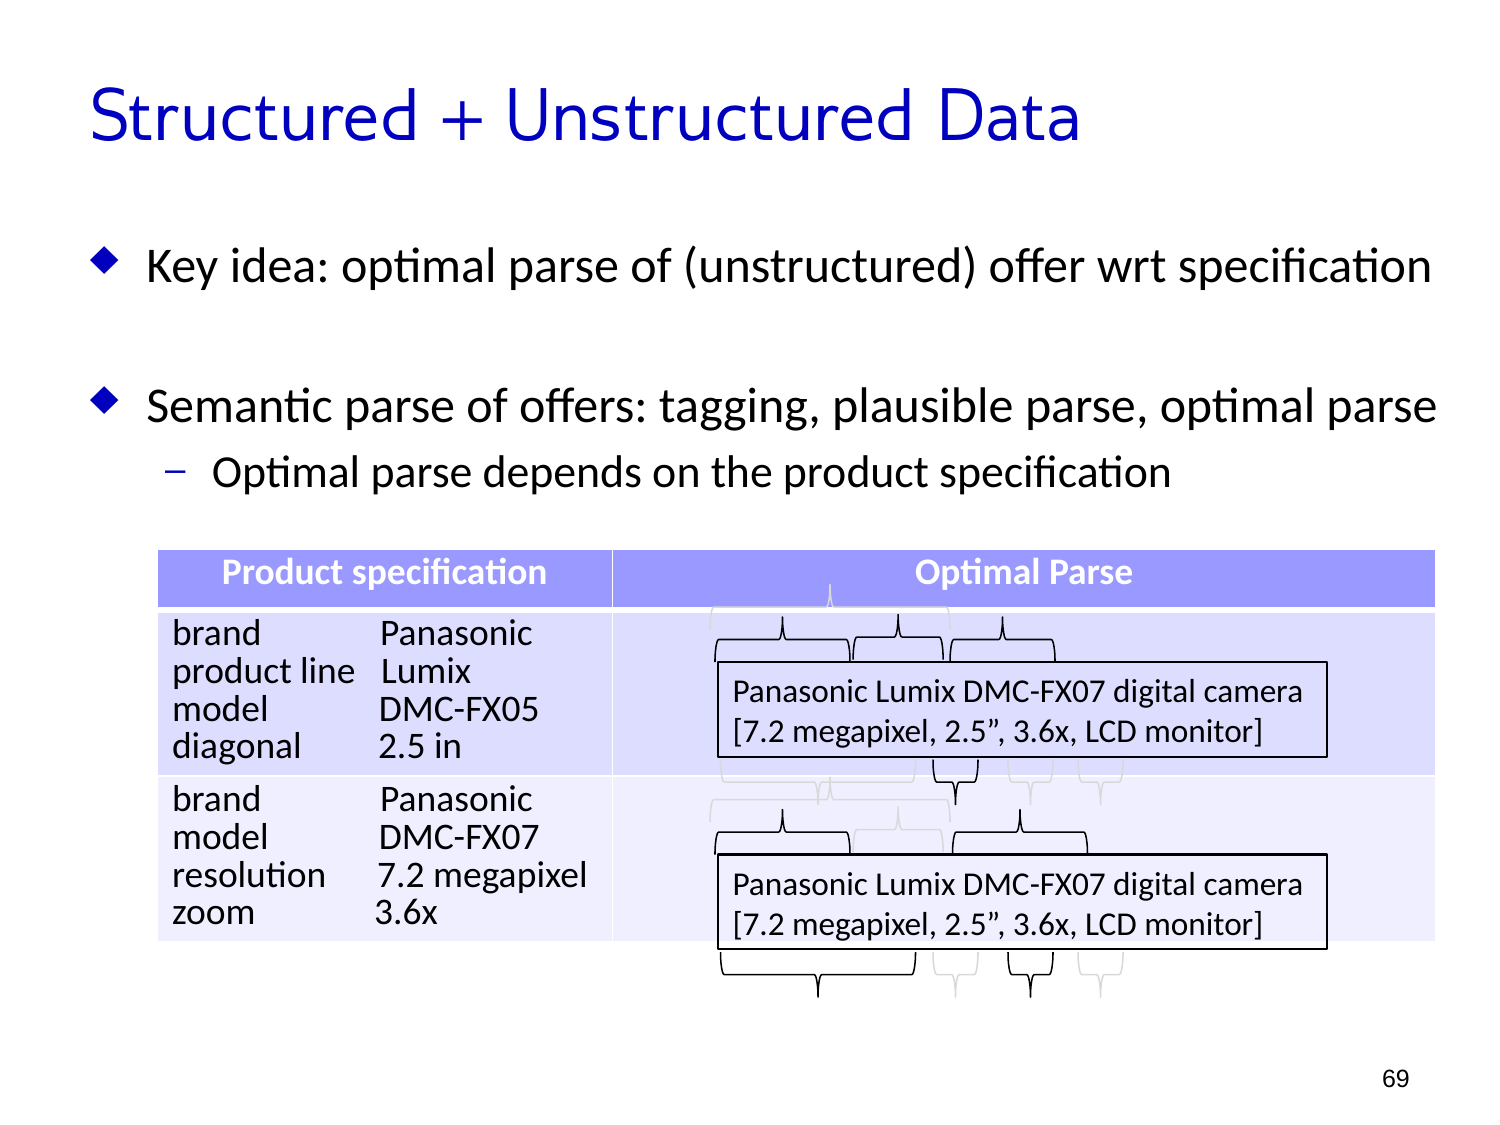

Structured + Unstructured Data
Key idea: optimal parse of (unstructured) offer wrt specification

Semantic parse of offers: tagging, plausible parse, optimal parse
Optimal parse depends on the product specification
| Product specification | Optimal Parse |
| --- | --- |
| brand Panasonic product line Lumix model DMC-FX05 diagonal 2.5 in |  |
| brand Panasonic model DMC-FX07 resolution 7.2 megapixel zoom 3.6x |  |

Panasonic Lumix DMC-FX07 digital camera
[7.2 megapixel, 2.5”, 3.6x, LCD monitor]

Panasonic Lumix DMC-FX07 digital camera
[7.2 megapixel, 2.5”, 3.6x, LCD monitor]

69